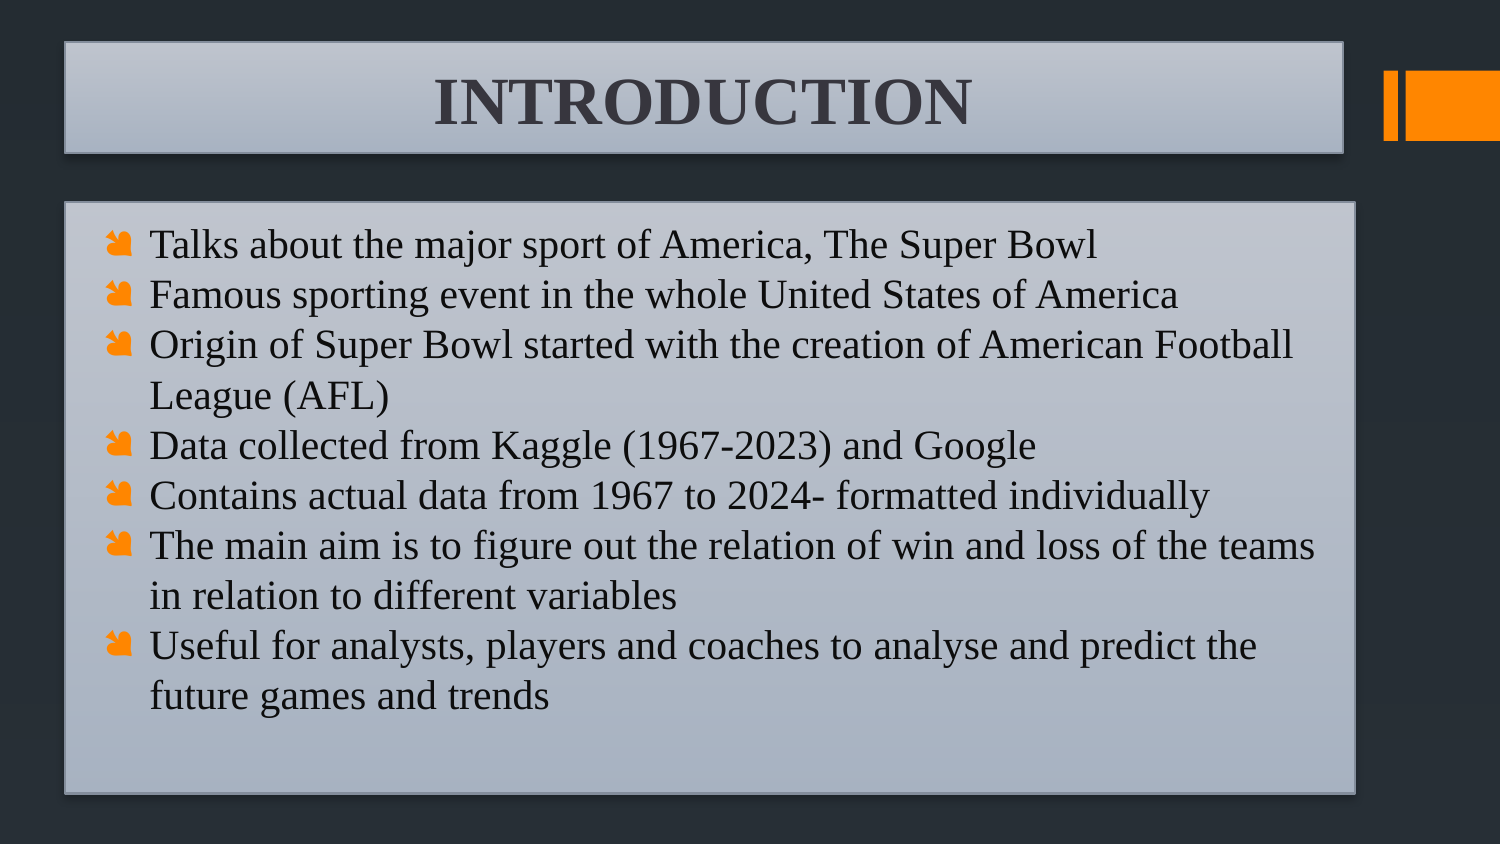

# INTRODUCTION
Talks about the major sport of America, The Super Bowl
Famous sporting event in the whole United States of America
Origin of Super Bowl started with the creation of American Football League (AFL)
Data collected from Kaggle (1967-2023) and Google
Contains actual data from 1967 to 2024- formatted individually
The main aim is to figure out the relation of win and loss of the teams in relation to different variables
Useful for analysts, players and coaches to analyse and predict the future games and trends